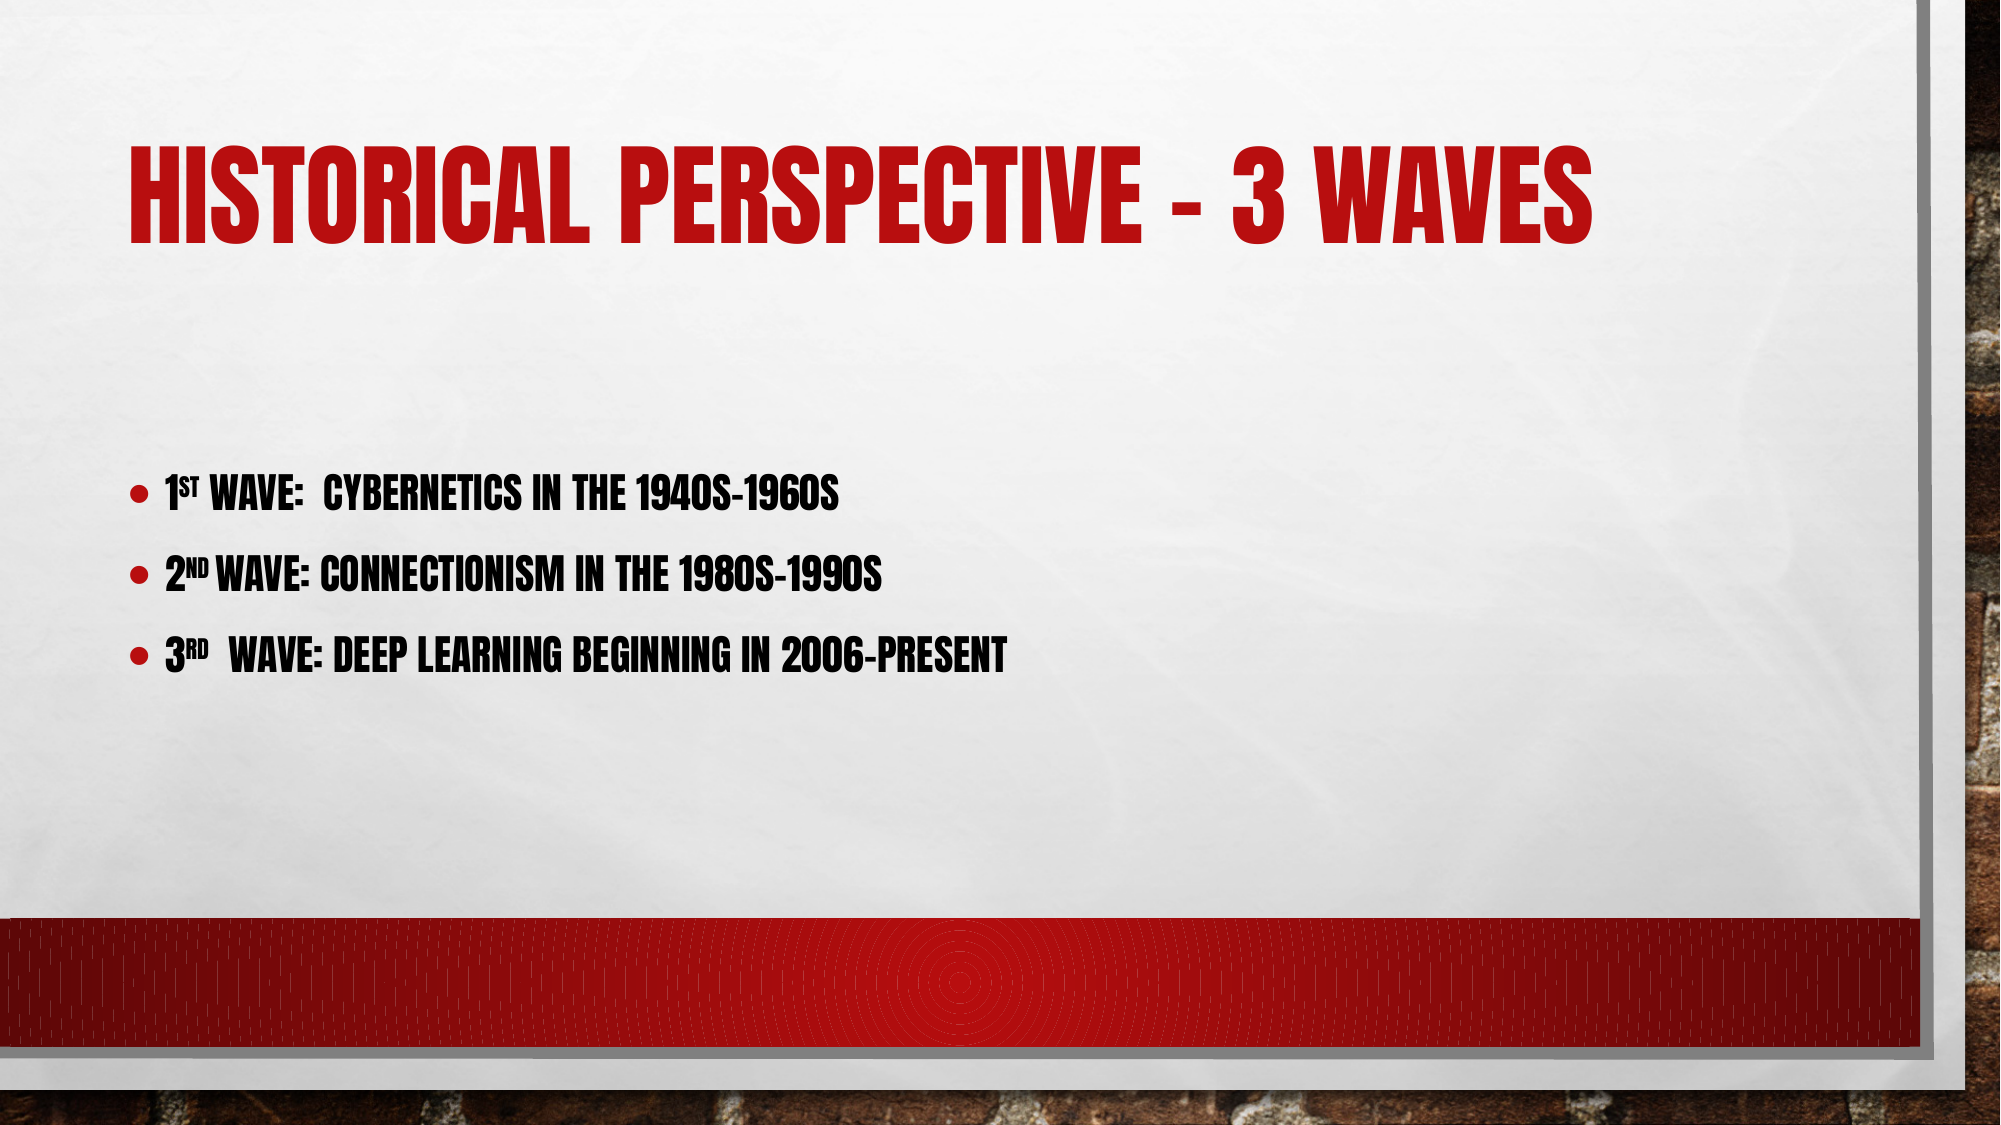

# Historical perspective – 3 waves
1st wave:  cybernetics in the 1940s–1960s
2nd wave: connectionism in the 1980s–1990s
3rd  wave: deep learning beginning in 2006-present